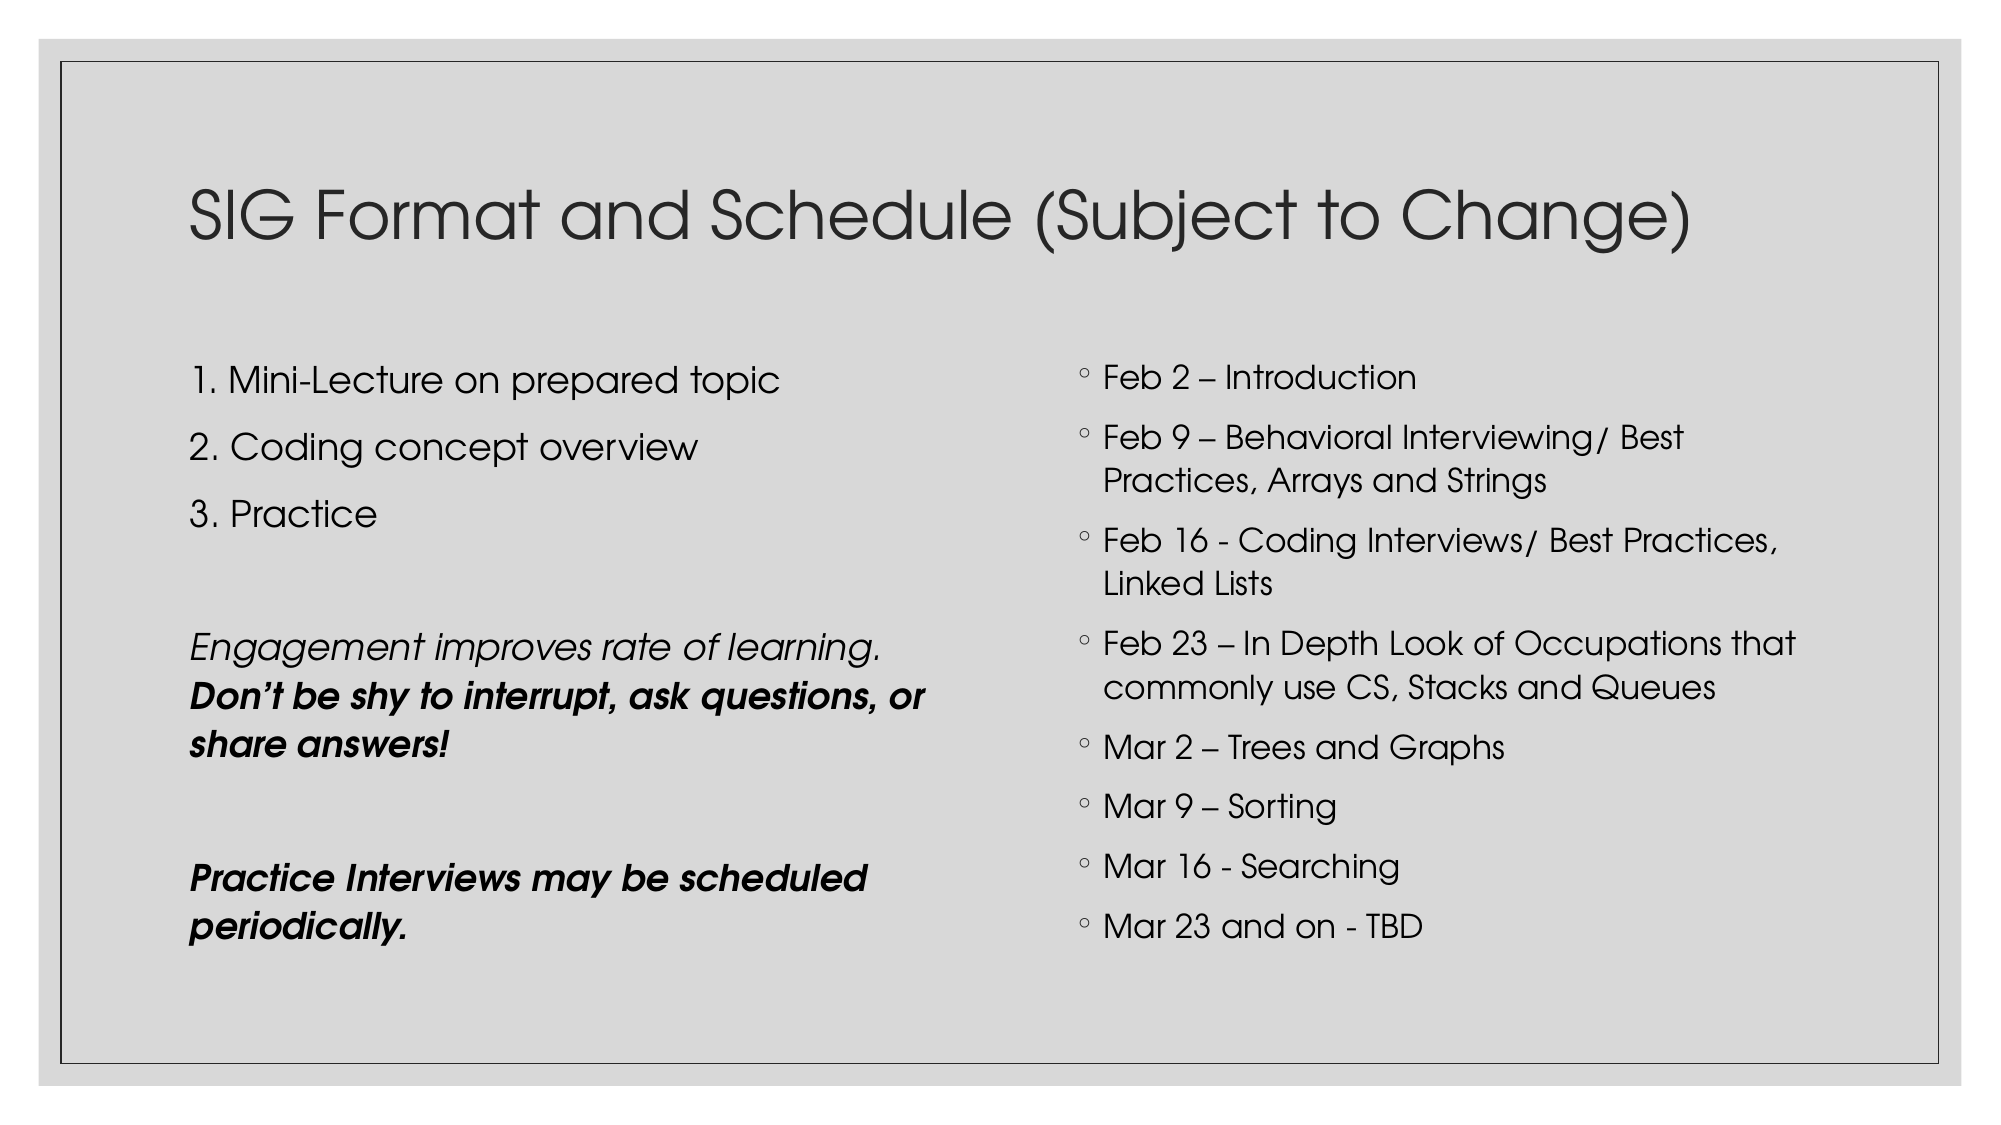

# SIG Format and Schedule (Subject to Change)
1. Mini-Lecture on prepared topic
2. Coding concept overview
3. Practice

Engagement improves rate of learning. Don’t be shy to interrupt, ask questions, or share answers!

Practice Interviews may be scheduled periodically.
Feb 2 – Introduction
Feb 9 – Behavioral Interviewing/ Best Practices, Arrays and Strings
Feb 16 - Coding Interviews/ Best Practices, Linked Lists
Feb 23 – In Depth Look of Occupations that commonly use CS, Stacks and Queues
Mar 2 – Trees and Graphs
Mar 9 – Sorting
Mar 16 - Searching
Mar 23 and on - TBD